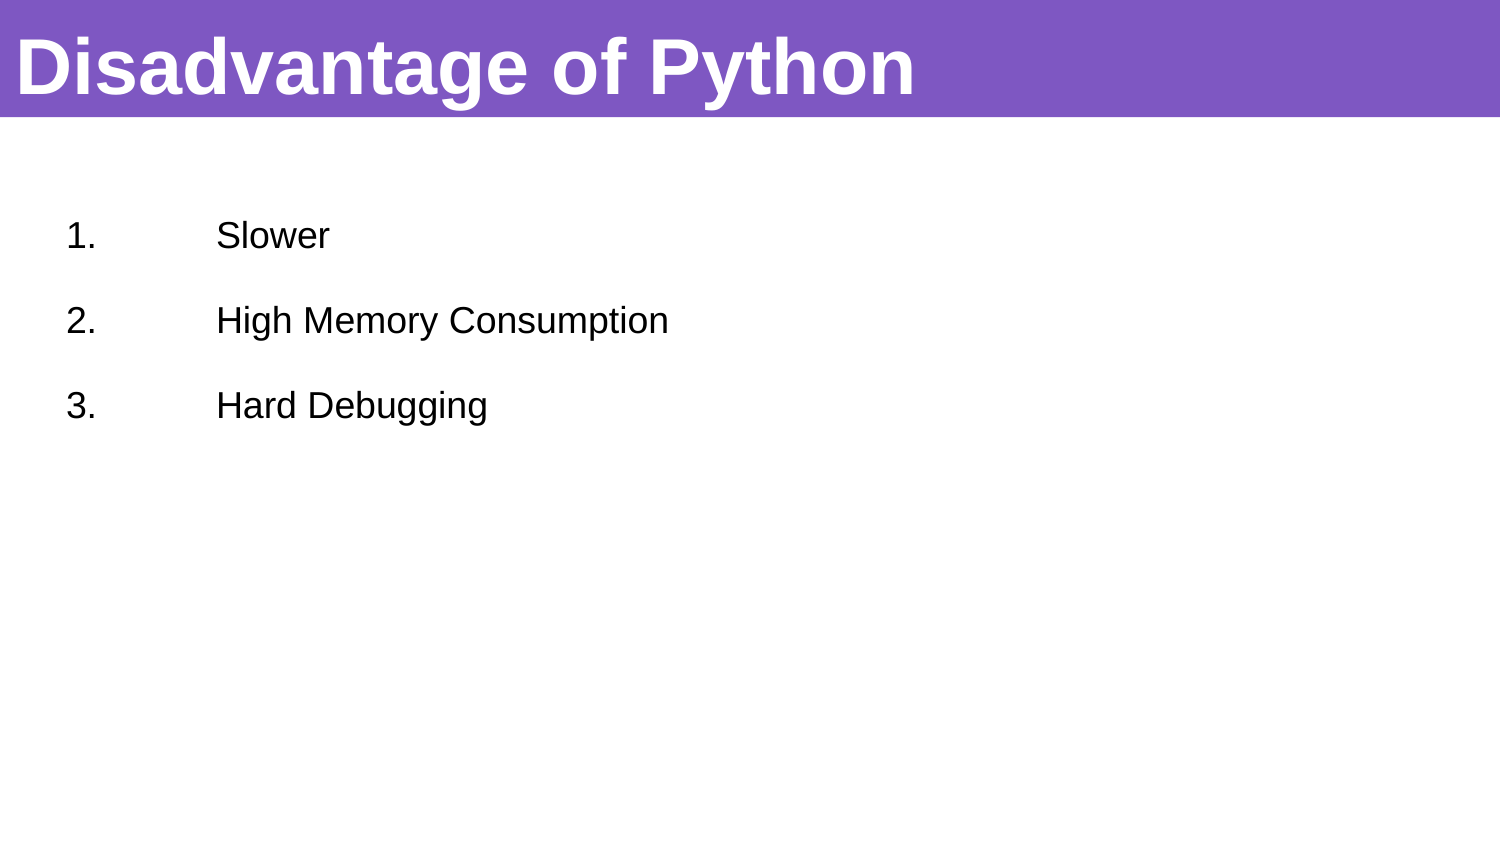

# Disadvantage of Python
1.	Slower
2.	High Memory Consumption
3.	Hard Debugging